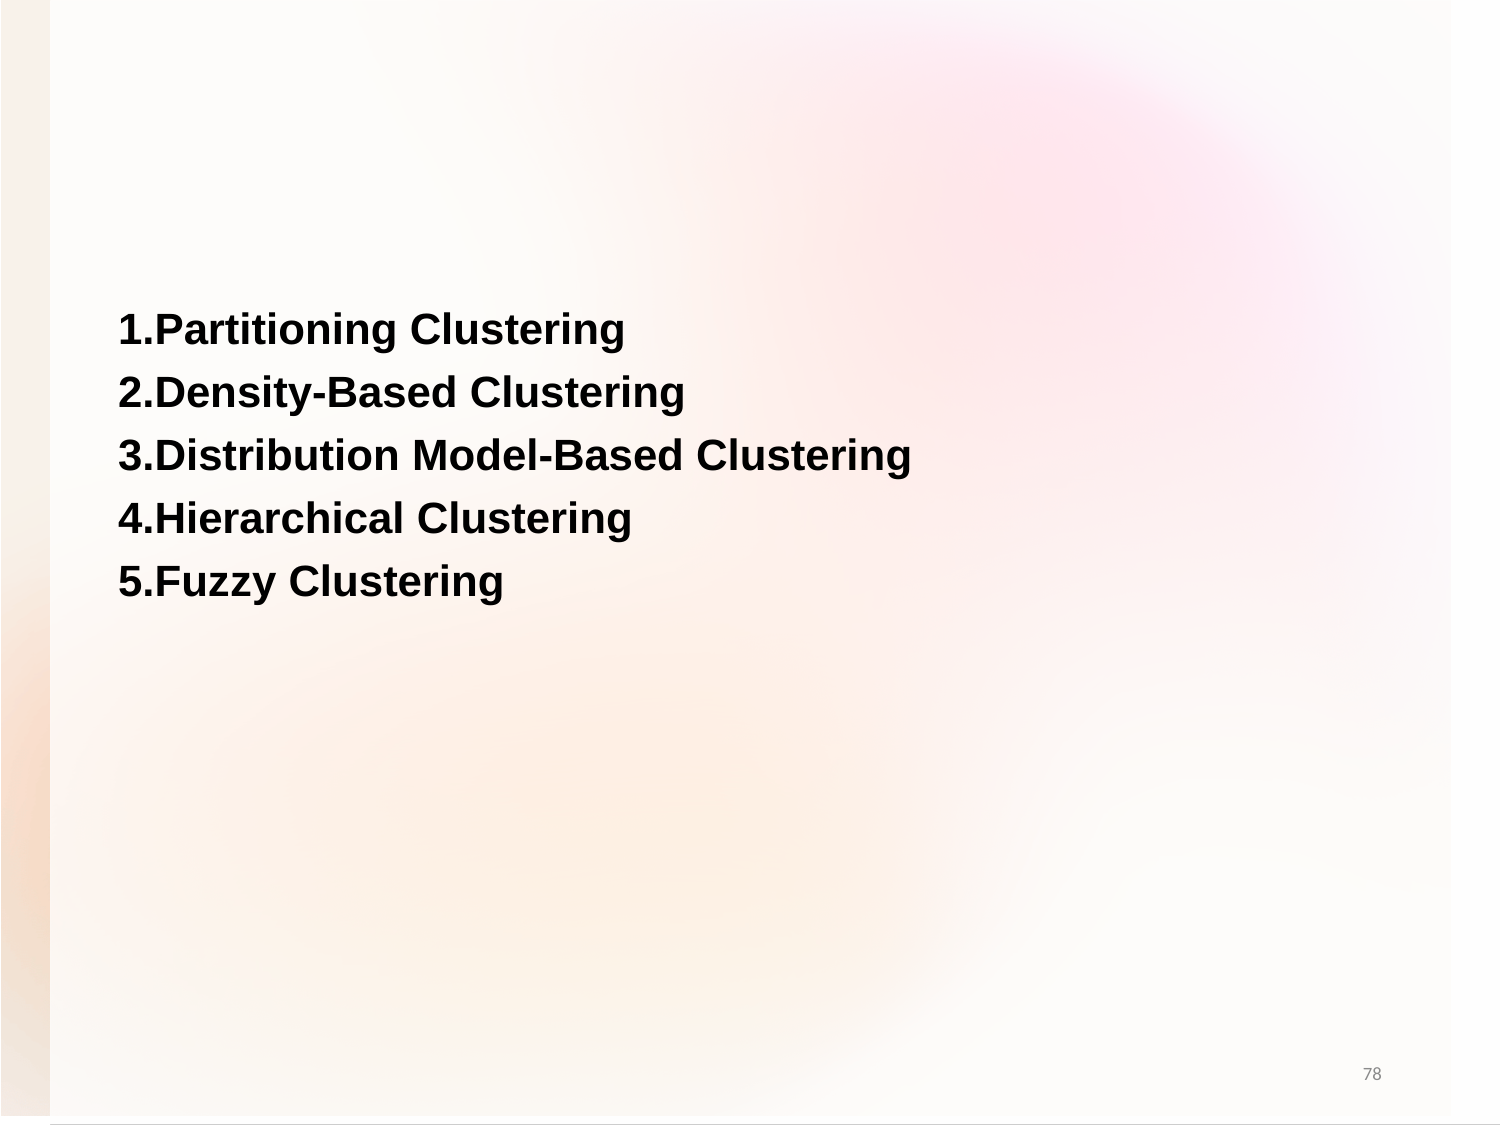

#
Partitioning Clustering
Density-Based Clustering
Distribution Model-Based Clustering
Hierarchical Clustering
Fuzzy Clustering

78